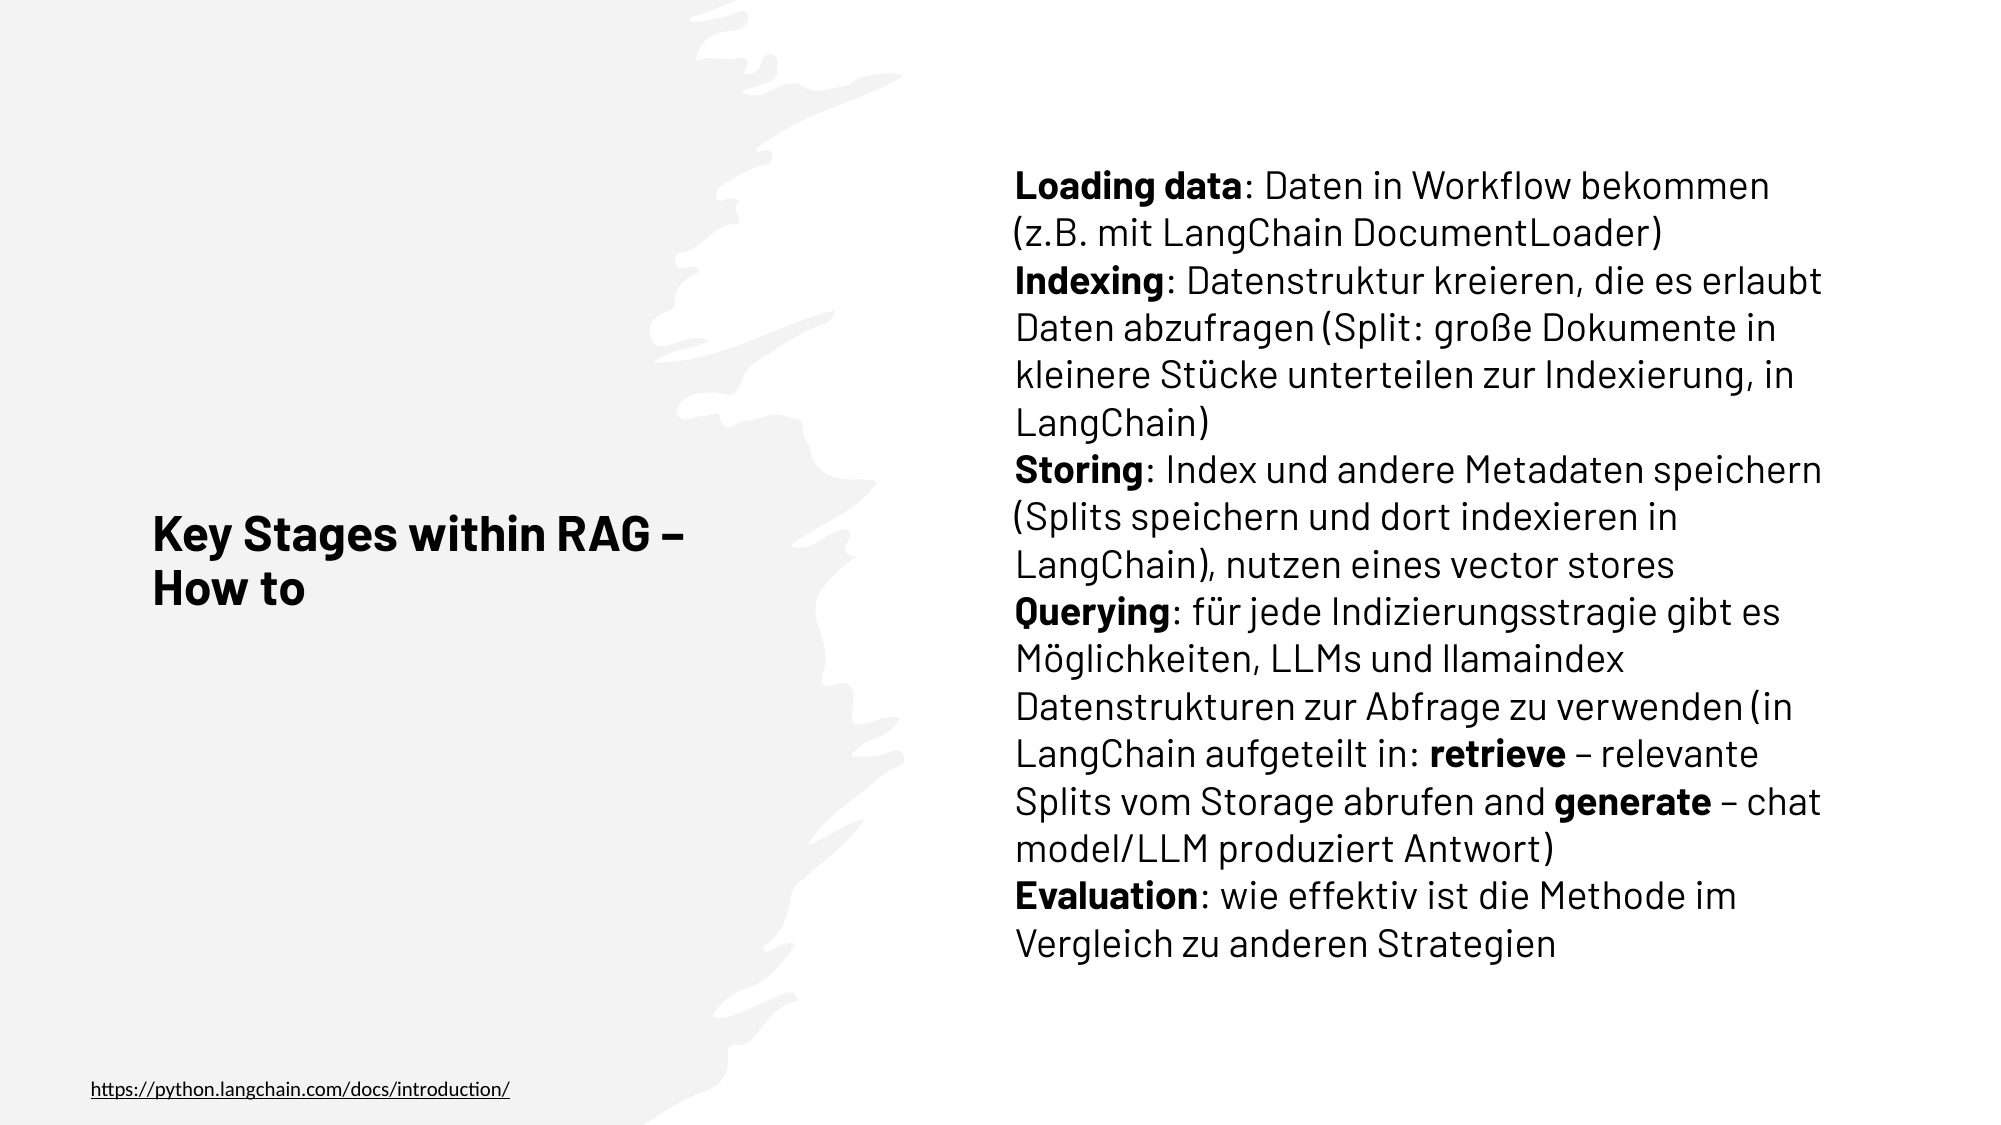

# Key Stages within RAG – How to
Loading data: Daten in Workflow bekommen (z.B. mit LangChain DocumentLoader)
Indexing: Datenstruktur kreieren, die es erlaubt Daten abzufragen (Split: große Dokumente in kleinere Stücke unterteilen zur Indexierung, in LangChain)
Storing: Index und andere Metadaten speichern (Splits speichern und dort indexieren in LangChain), nutzen eines vector stores
Querying: für jede Indizierungsstragie gibt es Möglichkeiten, LLMs und llamaindex Datenstrukturen zur Abfrage zu verwenden (in LangChain aufgeteilt in: retrieve – relevante Splits vom Storage abrufen and generate – chat model/LLM produziert Antwort)
Evaluation: wie effektiv ist die Methode im Vergleich zu anderen Strategien
https://python.langchain.com/docs/introduction/